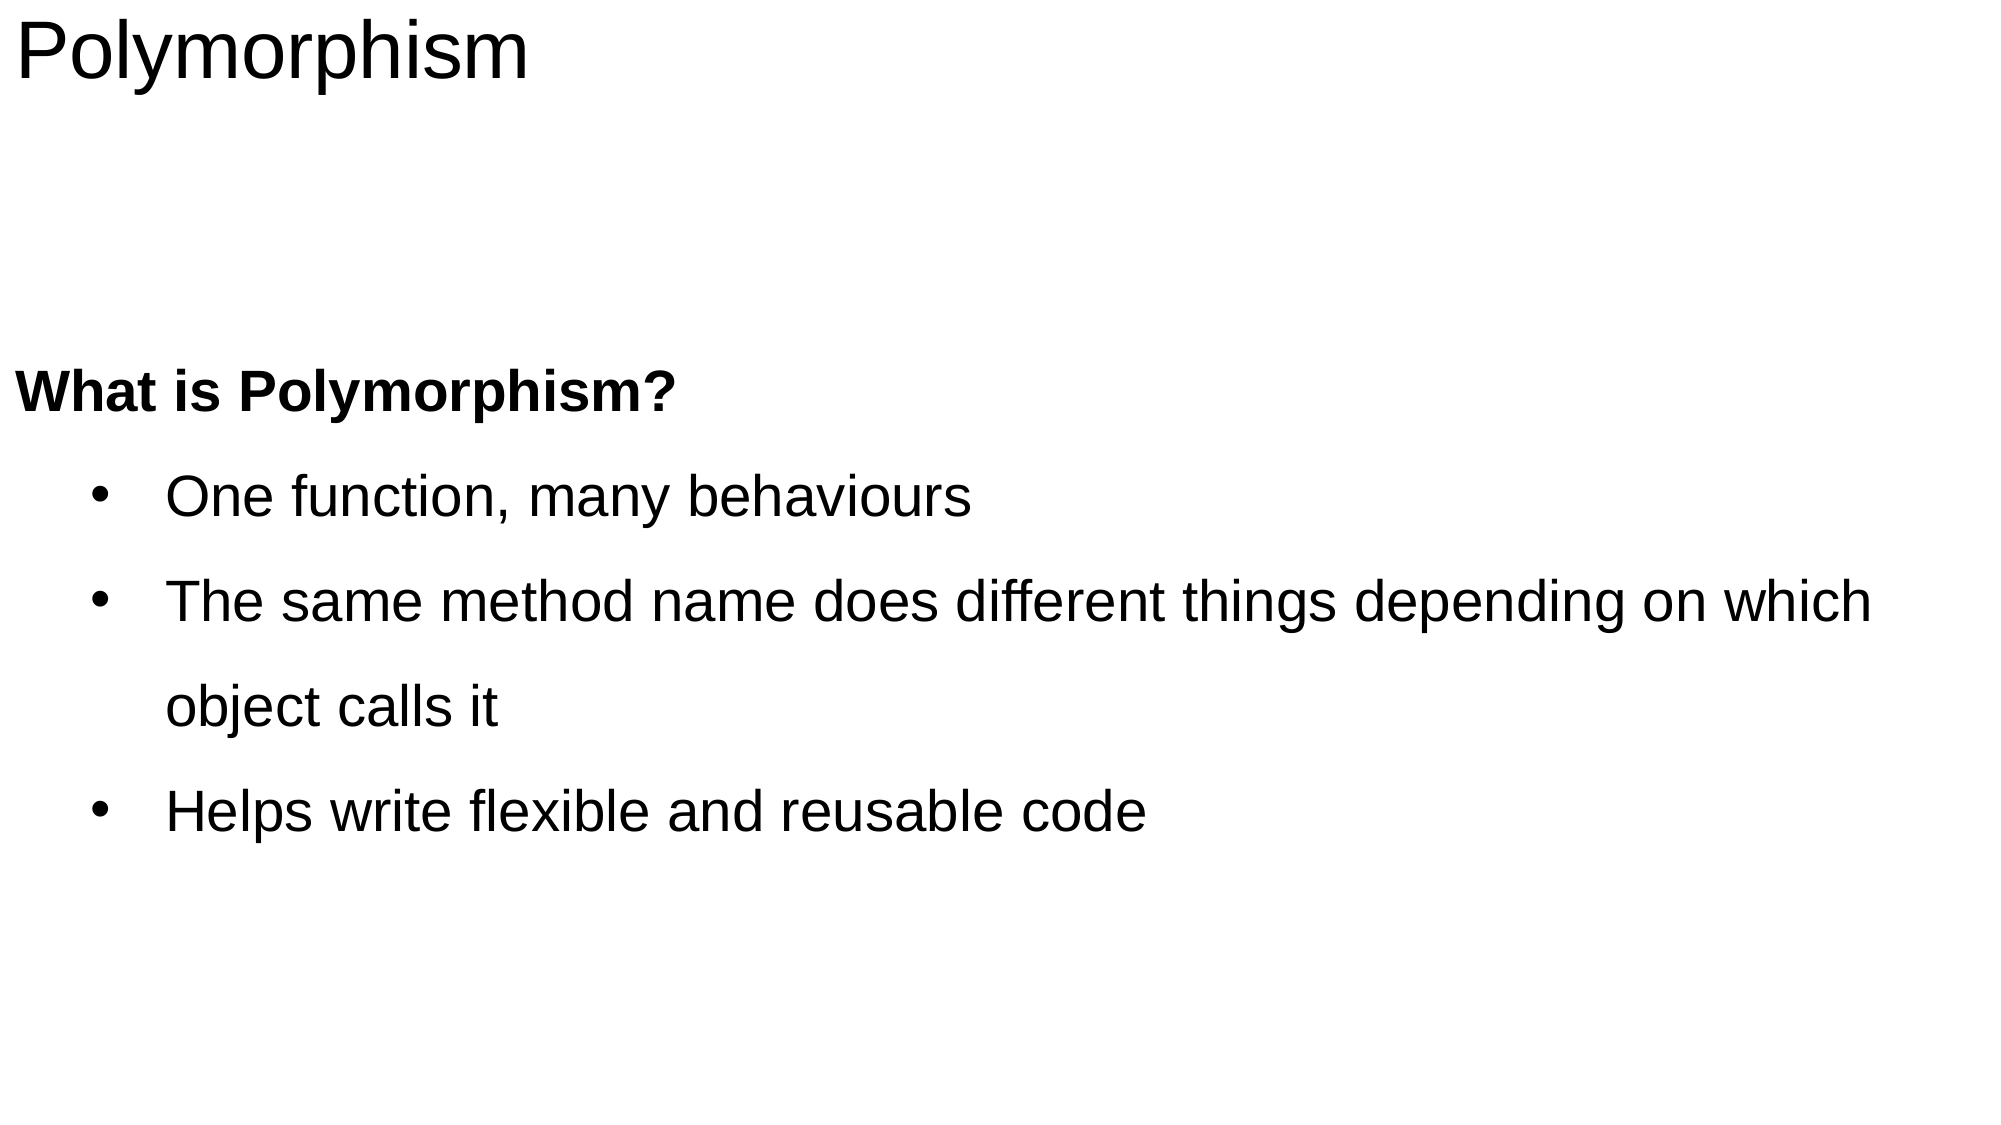

# Polymorphism
What is Polymorphism?
One function, many behaviours
The same method name does different things depending on which object calls it
Helps write flexible and reusable code